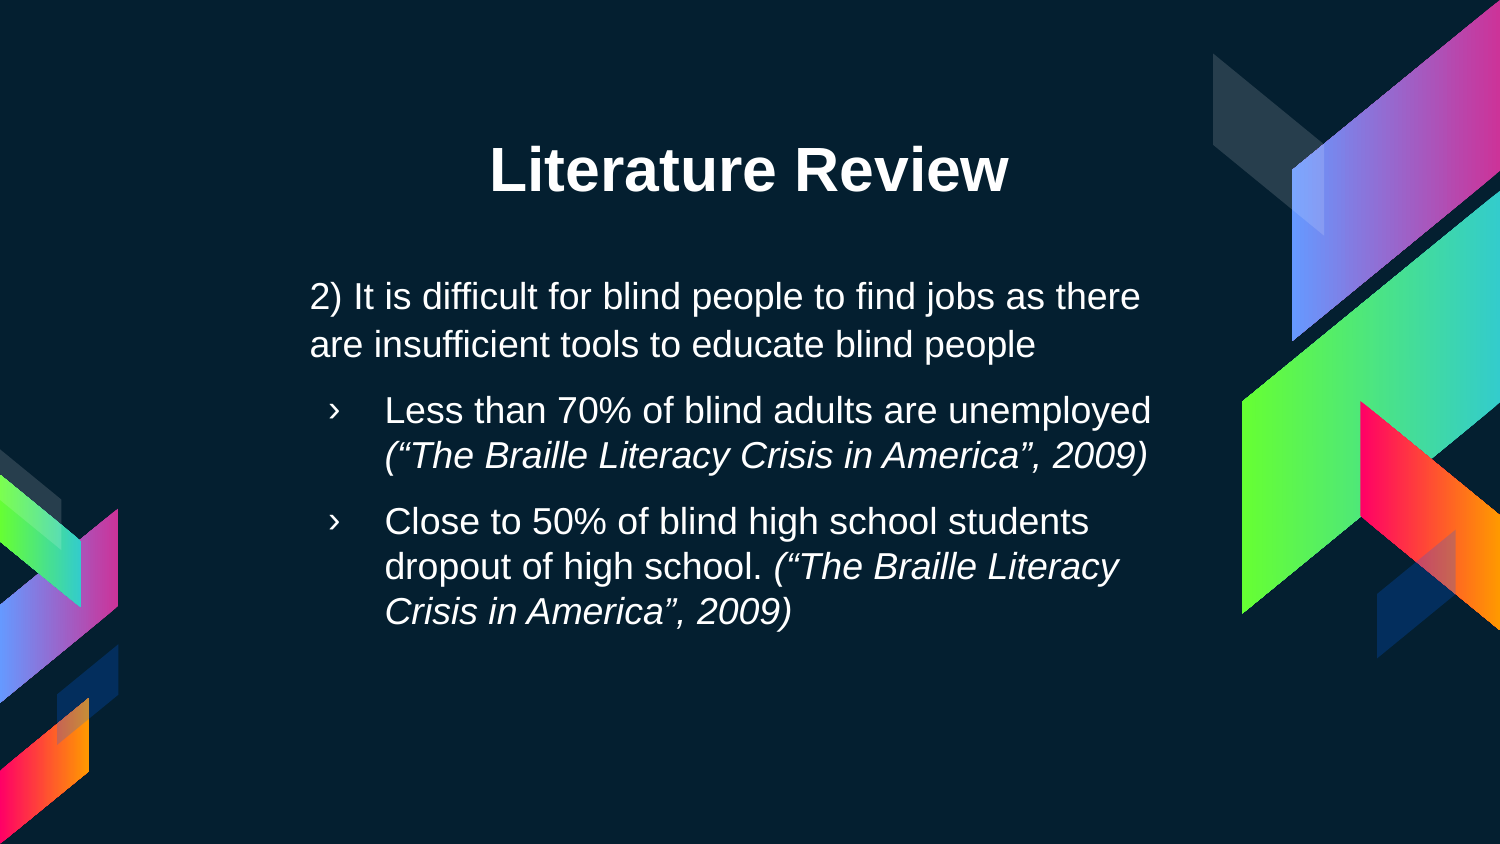

# Literature Review
2) It is difficult for blind people to find jobs as there are insufficient tools to educate blind people
Less than 70% of blind adults are unemployed (“The Braille Literacy Crisis in America”, 2009)
Close to 50% of blind high school students dropout of high school. (“The Braille Literacy Crisis in America”, 2009)